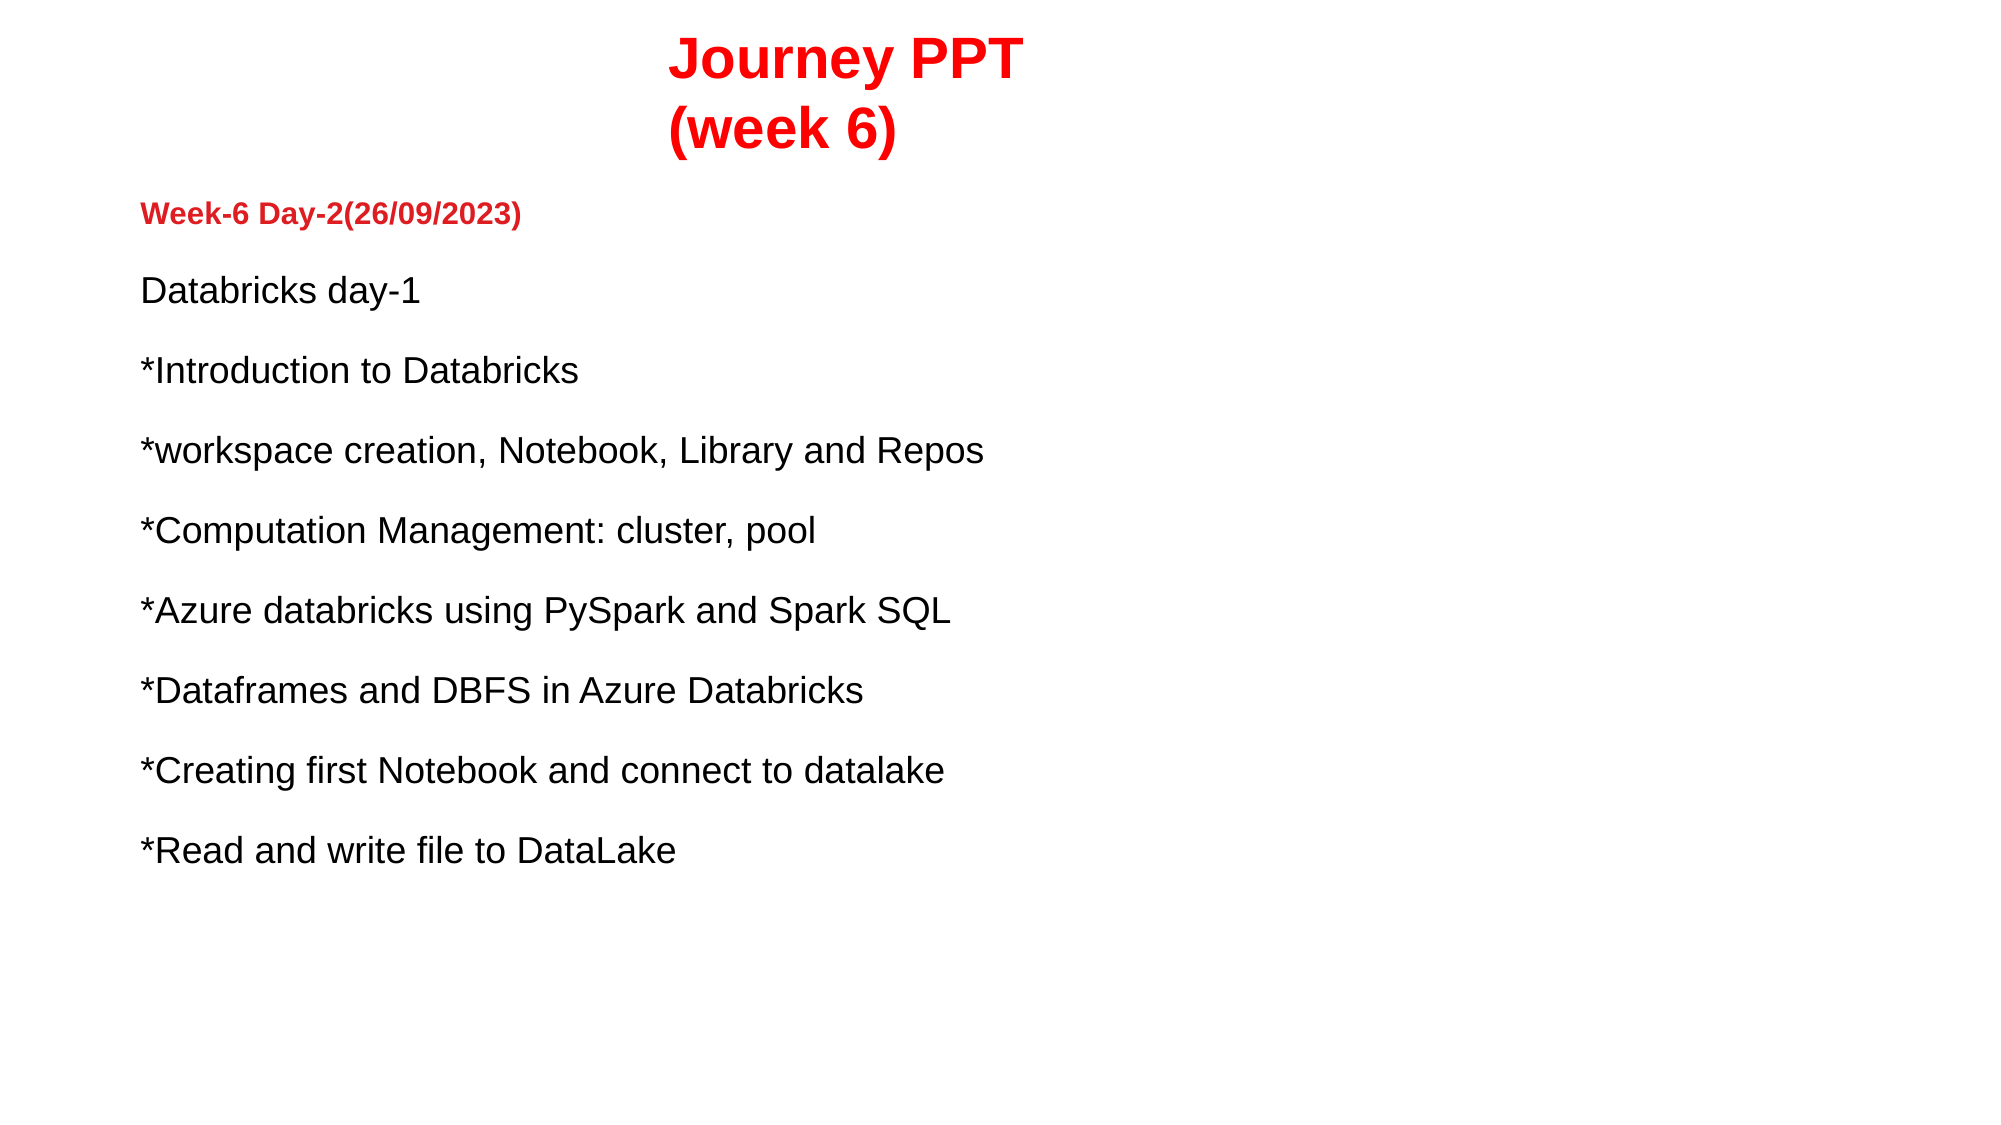

Journey PPT
(week 6)
Week-6 Day-2(26/09/2023)
Databricks day-1
*Introduction to Databricks
*workspace creation, Notebook, Library and Repos
*Computation Management: cluster, pool
*Azure databricks using PySpark and Spark SQL
*Dataframes and DBFS in Azure Databricks
*Creating first Notebook and connect to datalake
*Read and write file to DataLake